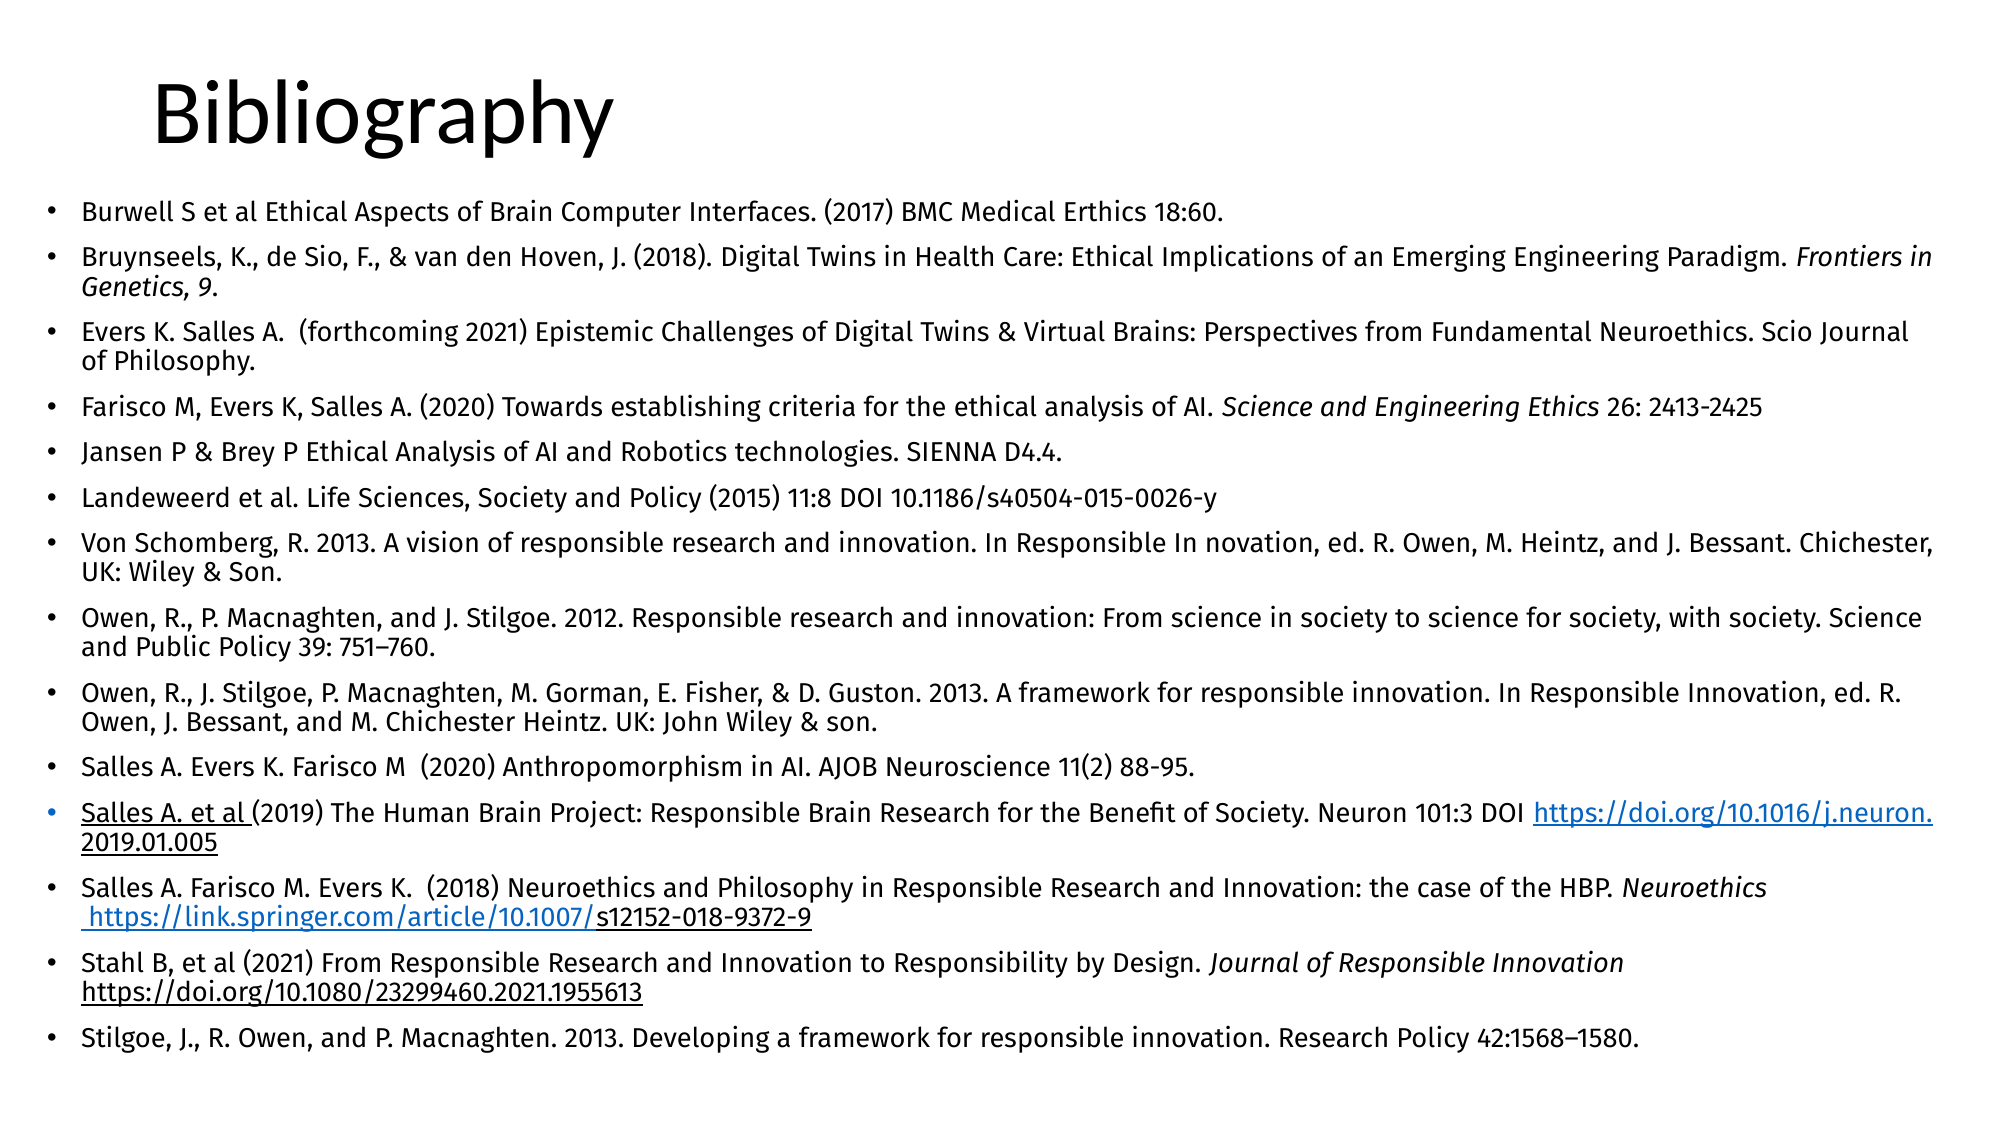

# Bibliography
Burwell S et al Ethical Aspects of Brain Computer Interfaces. (2017) BMC Medical Erthics 18:60.
Bruynseels, K., de Sio, F., & van den Hoven, J. (2018). Digital Twins in Health Care: Ethical Implications of an Emerging Engineering Paradigm. Frontiers in Genetics, 9.
Evers K. Salles A.  (forthcoming 2021) Epistemic Challenges of Digital Twins & Virtual Brains: Perspectives from Fundamental Neuroethics. Scio Journal of Philosophy.
Farisco M, Evers K, Salles A. (2020) Towards establishing criteria for the ethical analysis of AI. Science and Engineering Ethics 26: 2413-2425
Jansen P & Brey P Ethical Analysis of AI and Robotics technologies. SIENNA D4.4.
Landeweerd et al. Life Sciences, Society and Policy (2015) 11:8 DOI 10.1186/s40504-015-0026-y
Von Schomberg, R. 2013. A vision of responsible research and innovation. In Responsible In novation, ed. R. Owen, M. Heintz, and J. Bessant. Chichester, UK: Wiley & Son.
Owen, R., P. Macnaghten, and J. Stilgoe. 2012. Responsible research and innovation: From science in society to science for society, with society. Science and Public Policy 39: 751–760.
Owen, R., J. Stilgoe, P. Macnaghten, M. Gorman, E. Fisher, & D. Guston. 2013. A framework for responsible innovation. In Responsible Innovation, ed. R. Owen, J. Bessant, and M. Chichester Heintz. UK: John Wiley & son.
Salles A. Evers K. Farisco M  (2020) Anthropomorphism in AI. AJOB Neuroscience 11(2) 88-95.
Salles A. et al (2019) The Human Brain Project: Responsible Brain Research for the Benefit of Society. Neuron 101:3 DOI https://doi.org/10.1016/j.neuron.2019.01.005
Salles A. Farisco M. Evers K.  (2018) Neuroethics and Philosophy in Responsible Research and Innovation: the case of the HBP. Neuroethics  https://link.springer.com/article/10.1007/s12152-018-9372-9
Stahl B, et al (2021) From Responsible Research and Innovation to Responsibility by Design. Journal of Responsible Innovation https://doi.org/10.1080/23299460.2021.1955613
Stilgoe, J., R. Owen, and P. Macnaghten. 2013. Developing a framework for responsible innovation. Research Policy 42:1568–1580.